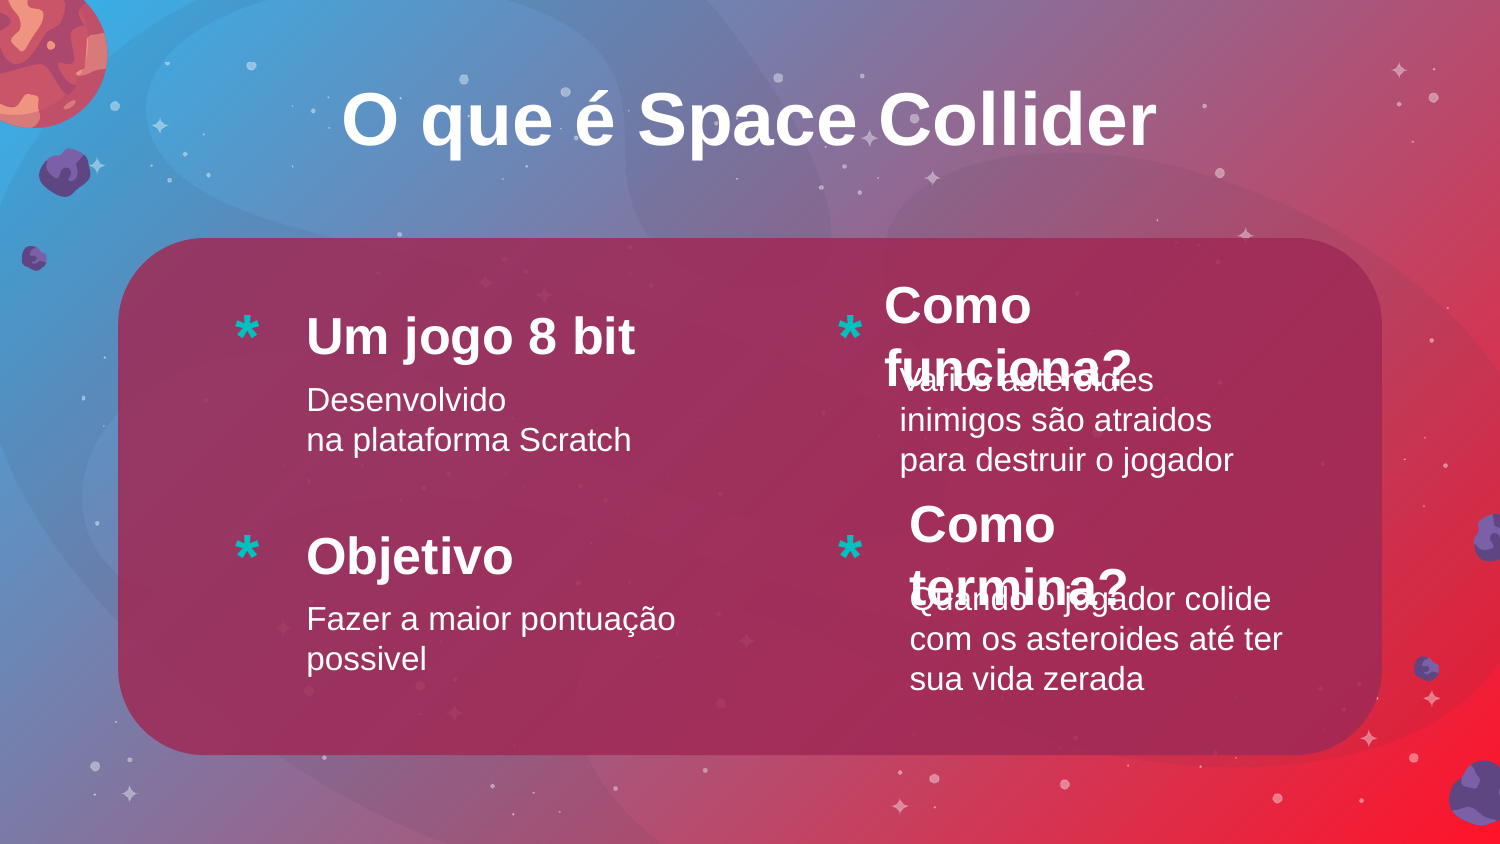

# O que é Space Collider
*
Um jogo 8 bit
*
Como funciona?
Desenvolvido na plataforma Scratch
Varios asteroides inimigos são atraidos para destruir o jogador
*
Objetivo
*
Como termina?
Fazer a maior pontuação possivel
Quando o jogador colide com os asteroides até ter sua vida zerada